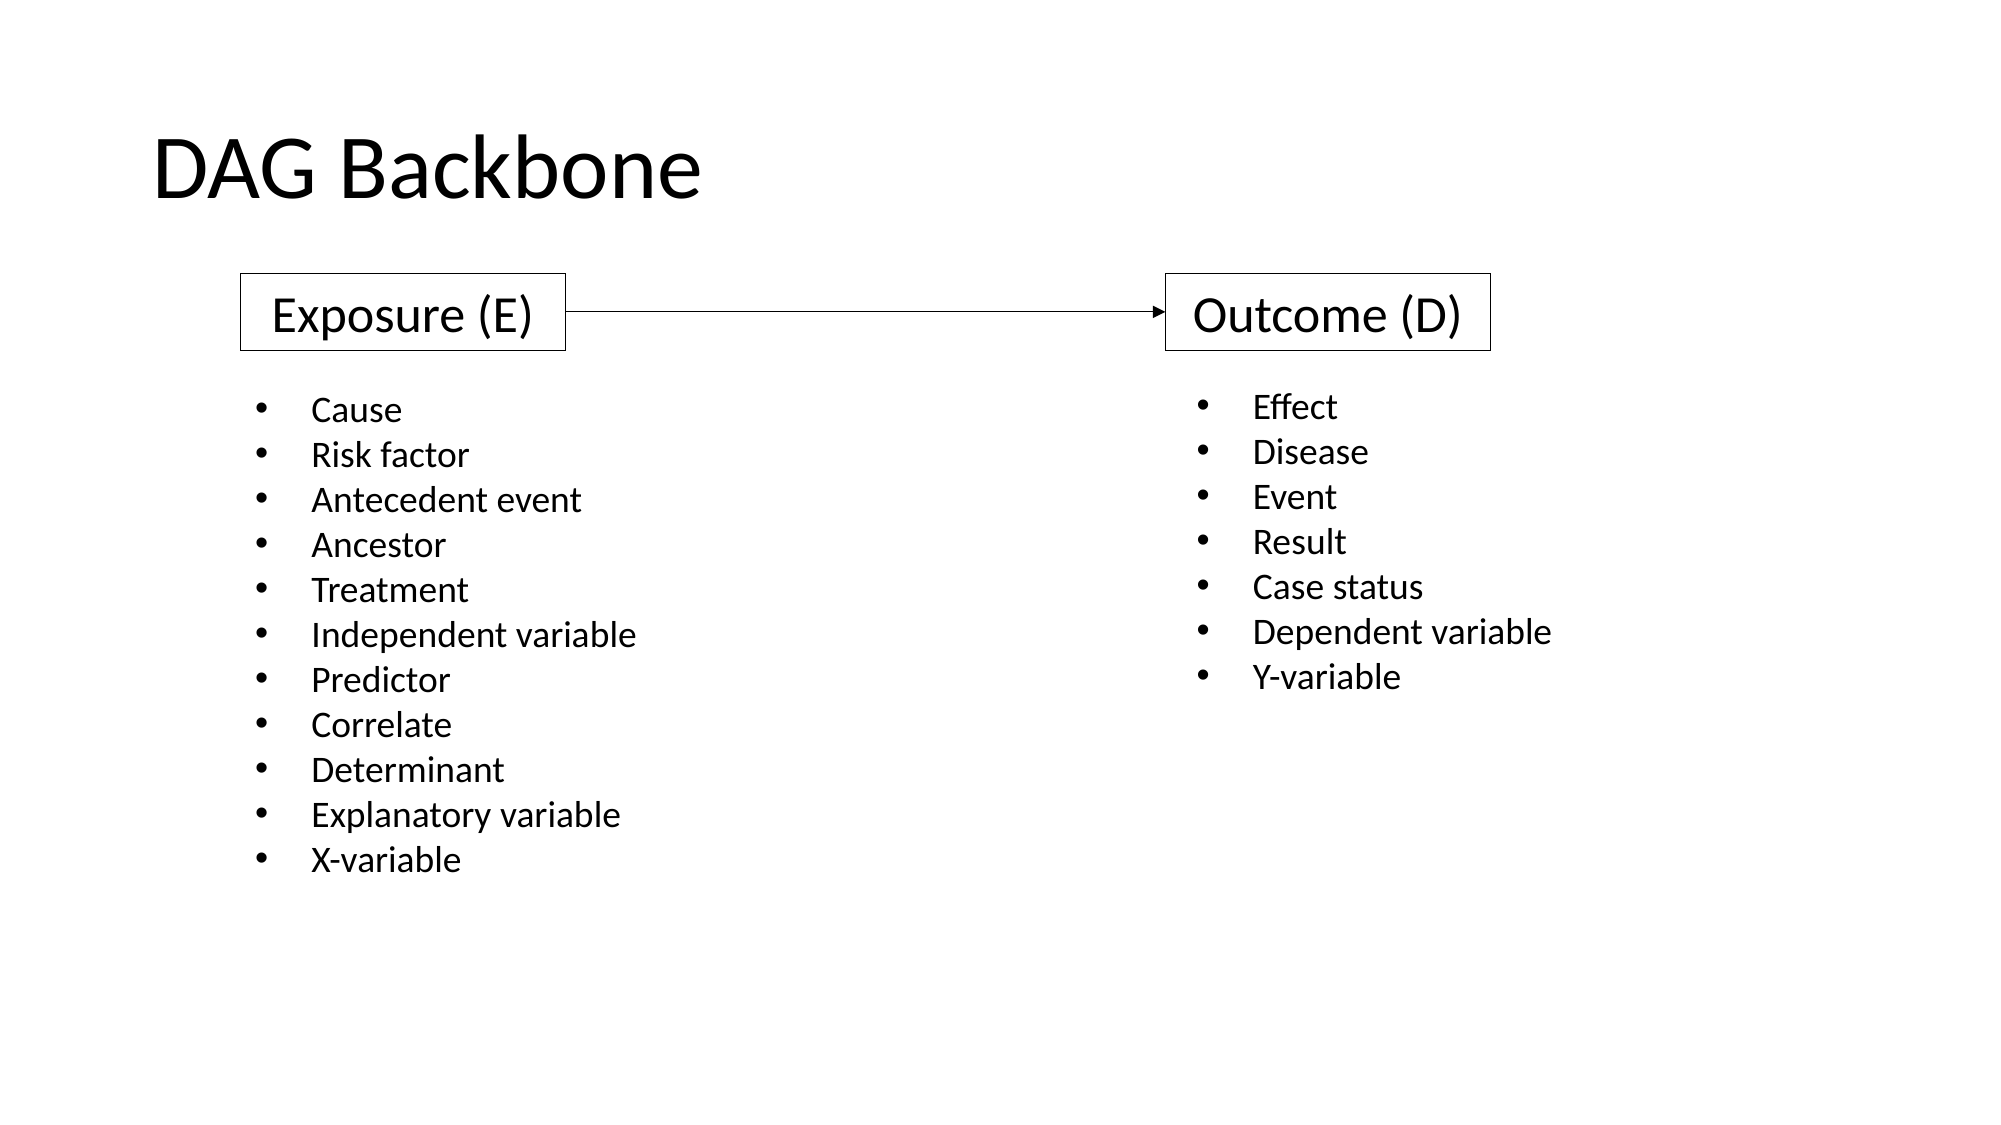

# DAG Backbone
Exposure (E)
Outcome (D)
Effect
Disease
Event
Result
Case status
Dependent variable
Y-variable
Cause
Risk factor
Antecedent event
Ancestor
Treatment
Independent variable
Predictor
Correlate
Determinant
Explanatory variable
X-variable